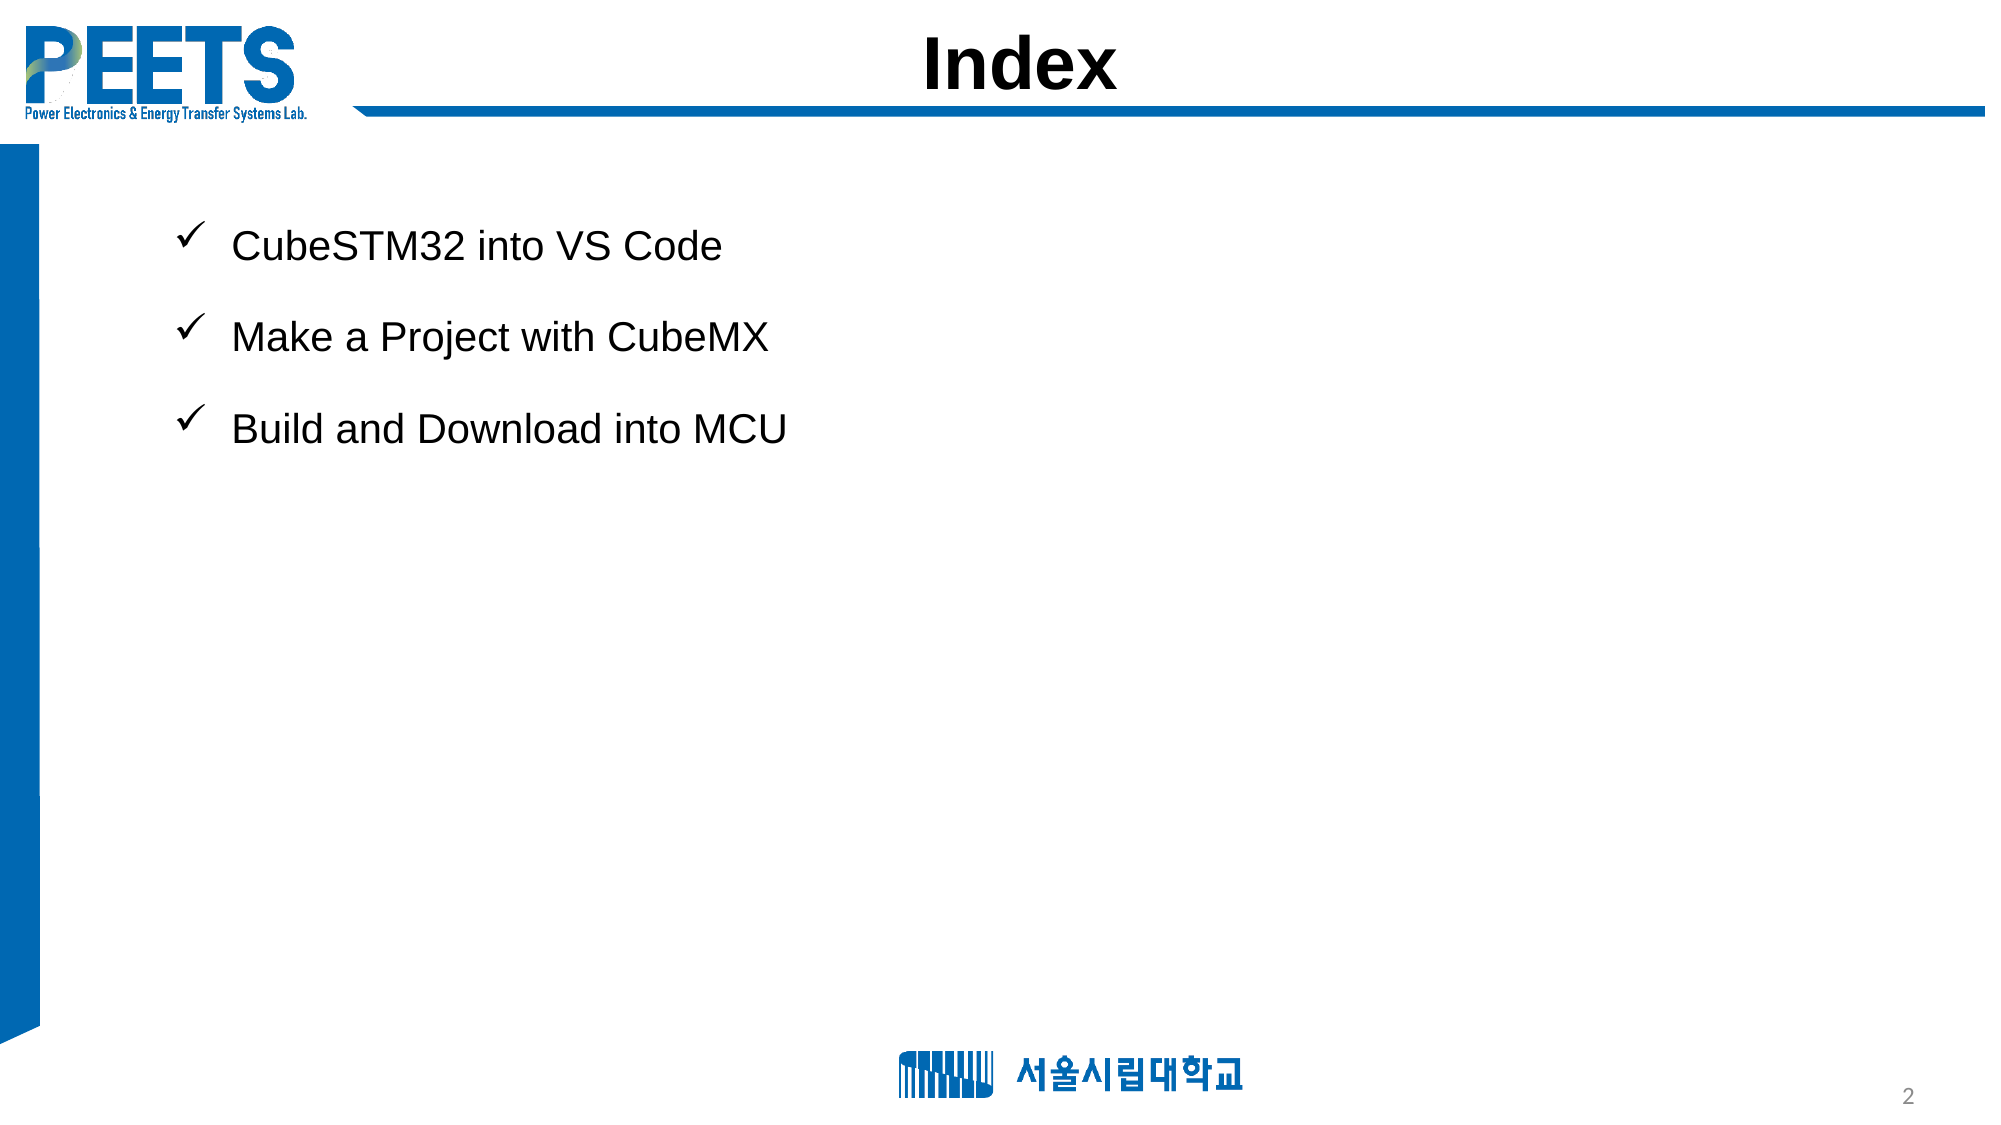

# Index
CubeSTM32 into VS Code
Make a Project with CubeMX
Build and Download into MCU

2